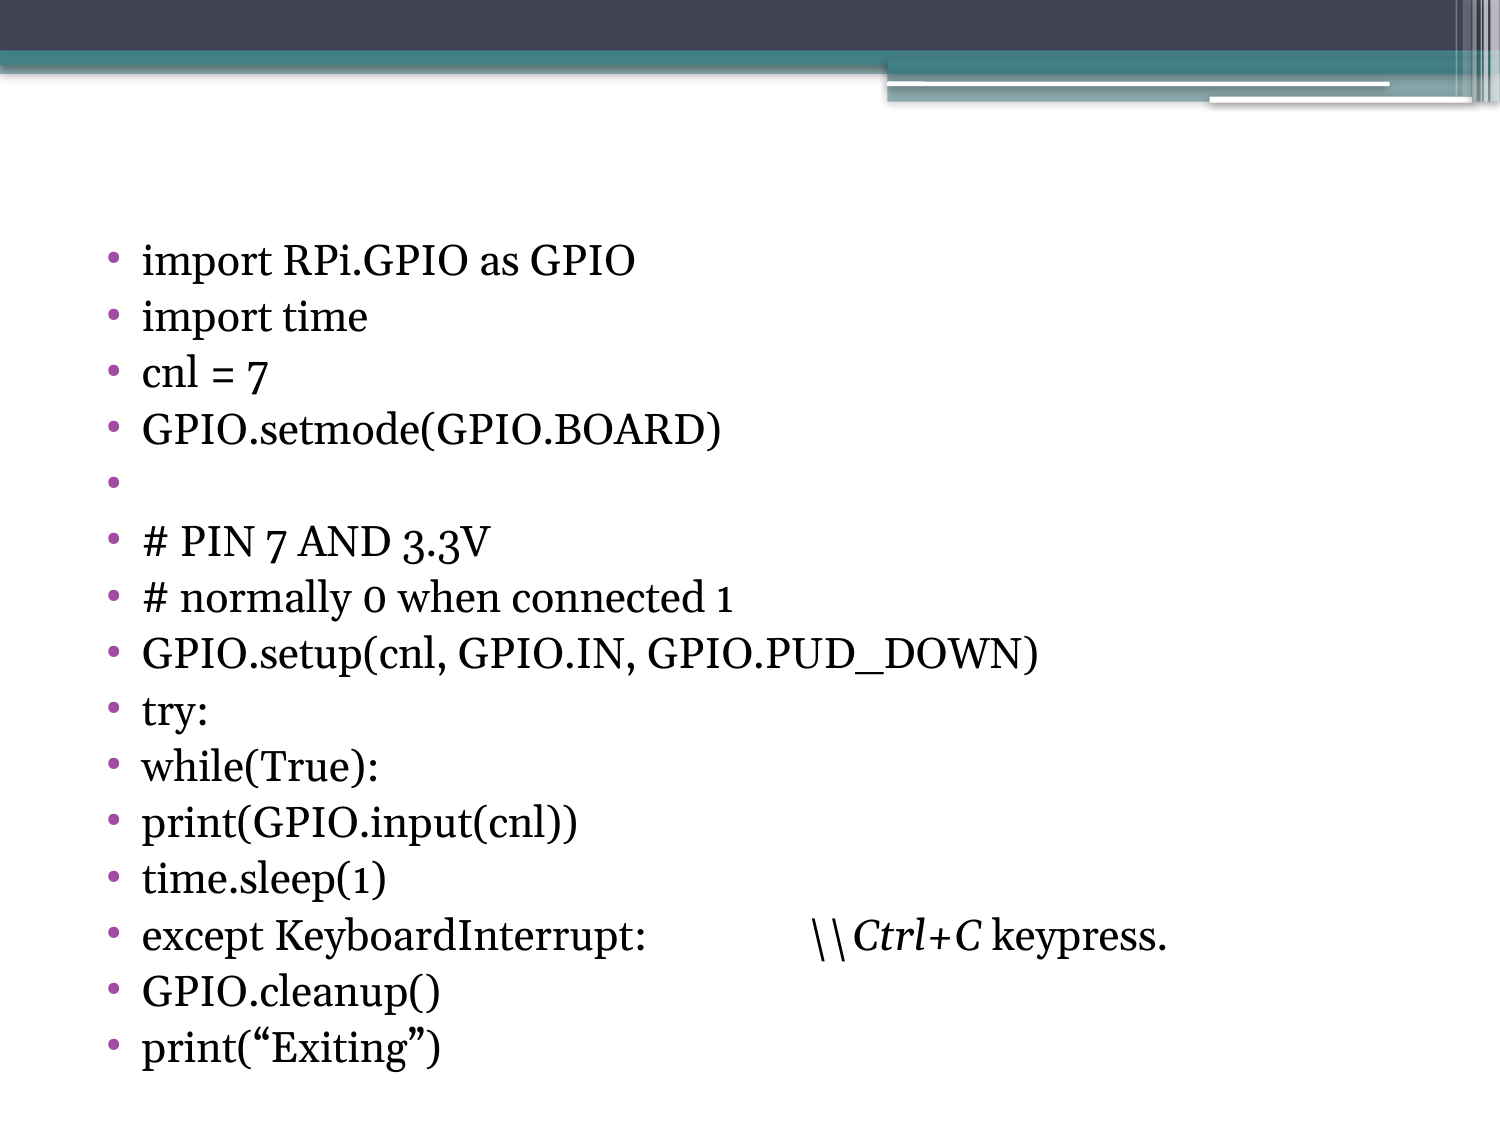

import RPi.GPIO as GPIO
import time
cnl = 7
GPIO.setmode(GPIO.BOARD)

# PIN 7 AND 3.3V
# normally 0 when connected 1
GPIO.setup(cnl, GPIO.IN, GPIO.PUD_DOWN)
try:
while(True):
print(GPIO.input(cnl))
time.sleep(1)
except KeyboardInterrupt:                \\Ctrl+C keypress.
GPIO.cleanup()
print(“Exiting”)